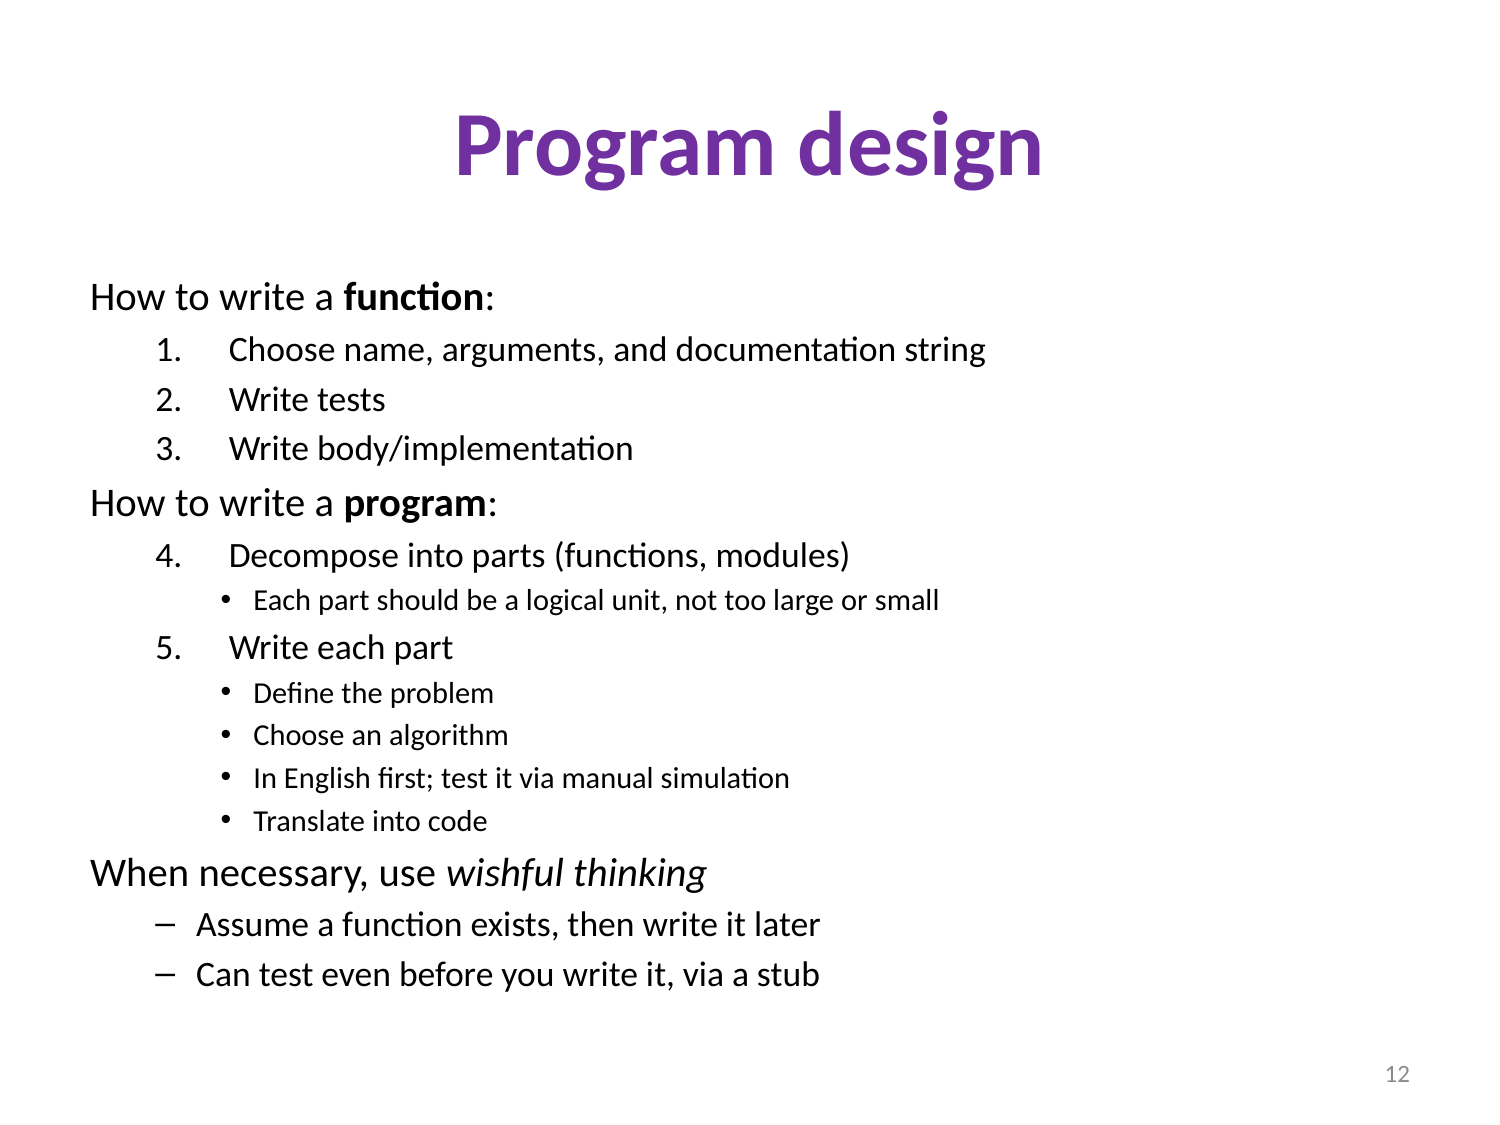

# Program design
How to write a function:
Choose name, arguments, and documentation string
Write tests
Write body/implementation
How to write a program:
Decompose into parts (functions, modules)
Each part should be a logical unit, not too large or small
Write each part
Define the problem
Choose an algorithm
In English first; test it via manual simulation
Translate into code
When necessary, use wishful thinking
Assume a function exists, then write it later
Can test even before you write it, via a stub

12